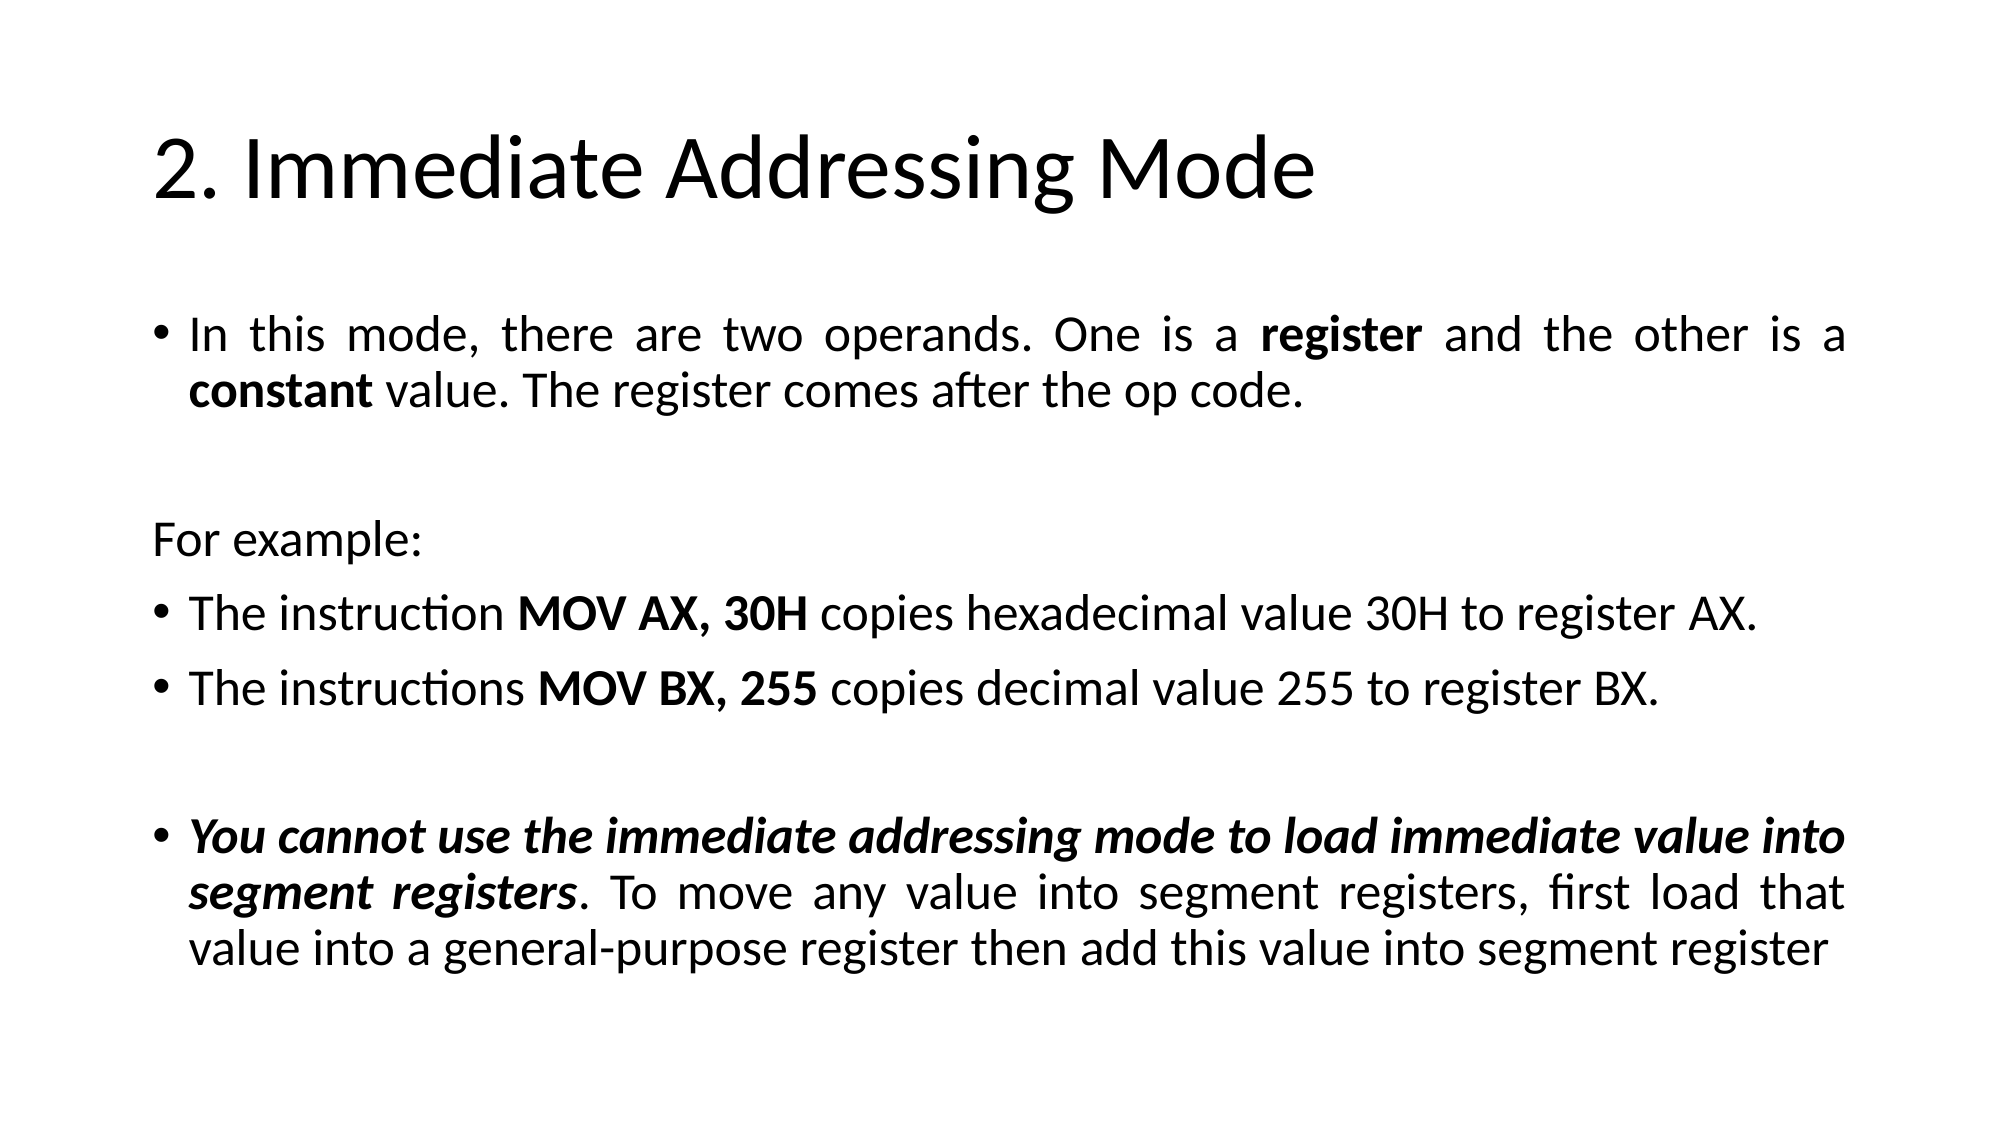

# 2. Immediate Addressing Mode
In this mode, there are two operands. One is a register and the other is a constant value. The register comes after the op code.

For example:
The instruction MOV AX, 30H copies hexadecimal value 30H to register AX.
The instructions MOV BX, 255 copies decimal value 255 to register BX.

You cannot use the immediate addressing mode to load immediate value into segment registers. To move any value into segment registers, first load that value into a general-purpose register then add this value into segment register